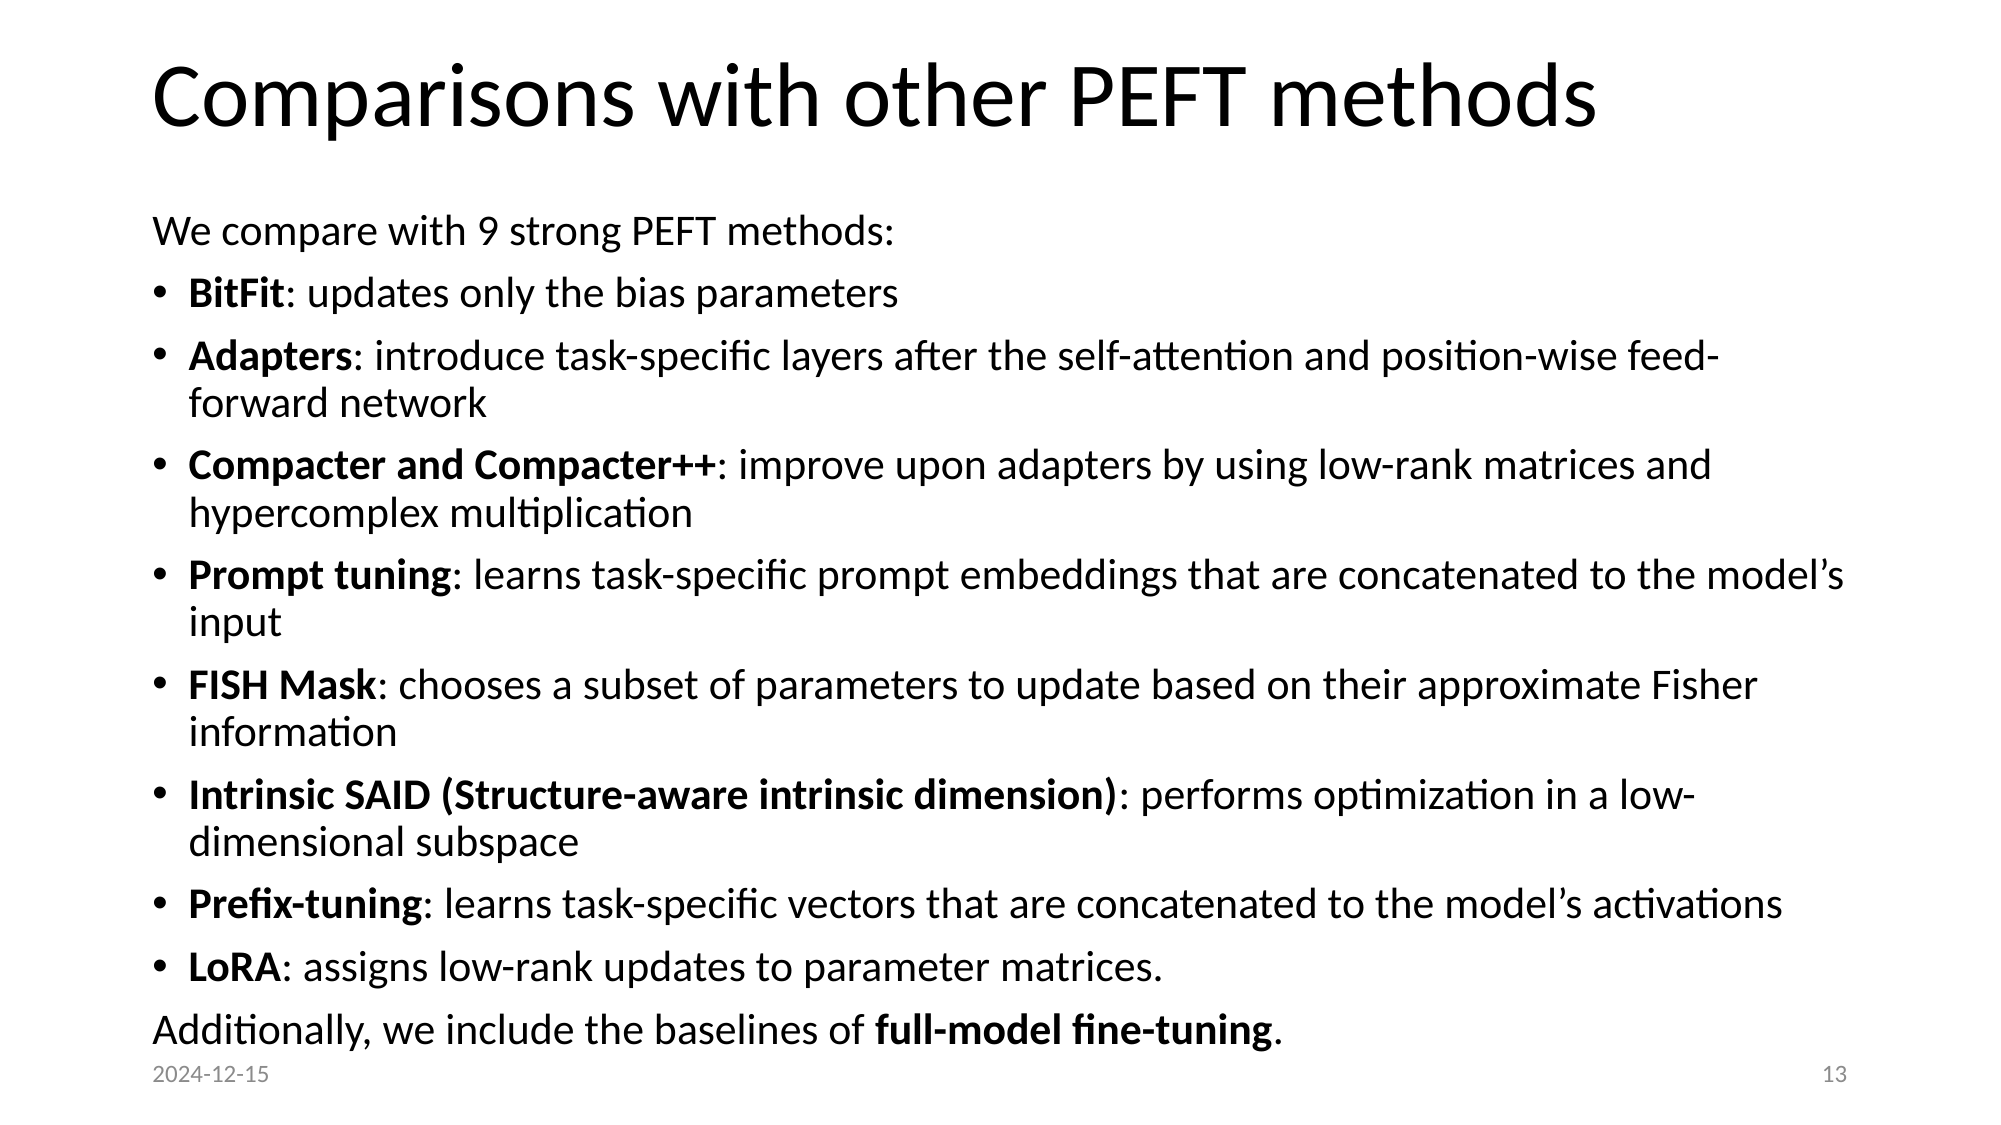

# Comparisons with other PEFT methods
We compare with 9 strong PEFT methods:
BitFit: updates only the bias parameters
Adapters: introduce task-specific layers after the self-attention and position-wise feed-forward network
Compacter and Compacter++: improve upon adapters by using low-rank matrices and hypercomplex multiplication
Prompt tuning: learns task-specific prompt embeddings that are concatenated to the model’s input
FISH Mask: chooses a subset of parameters to update based on their approximate Fisher information
Intrinsic SAID (Structure-aware intrinsic dimension): performs optimization in a low-dimensional subspace
Prefix-tuning: learns task-specific vectors that are concatenated to the model’s activations
LoRA: assigns low-rank updates to parameter matrices.
Additionally, we include the baselines of full-model fine-tuning.
2024-12-15
13